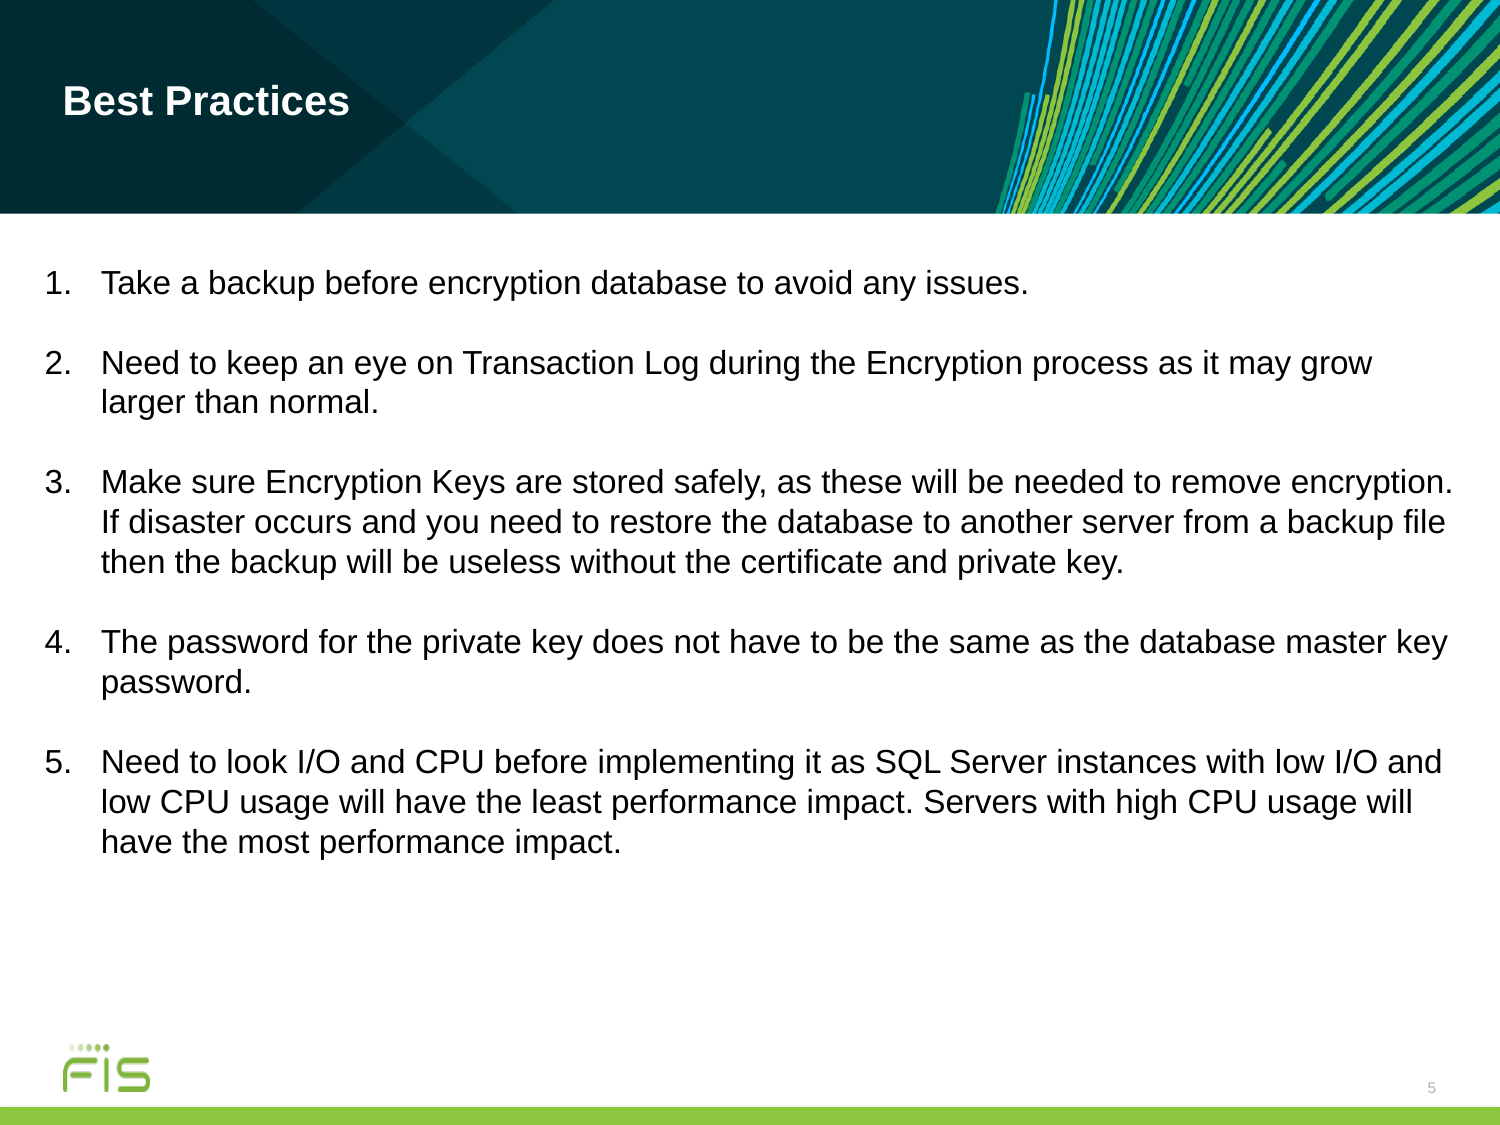

# Best Practices
Take a backup before encryption database to avoid any issues.

Need to keep an eye on Transaction Log during the Encryption process as it may grow larger than normal.

Make sure Encryption Keys are stored safely, as these will be needed to remove encryption. If disaster occurs and you need to restore the database to another server from a backup file then the backup will be useless without the certificate and private key.

The password for the private key does not have to be the same as the database master key password.

Need to look I/O and CPU before implementing it as SQL Server instances with low I/O and low CPU usage will have the least performance impact. Servers with high CPU usage will have the most performance impact.

5